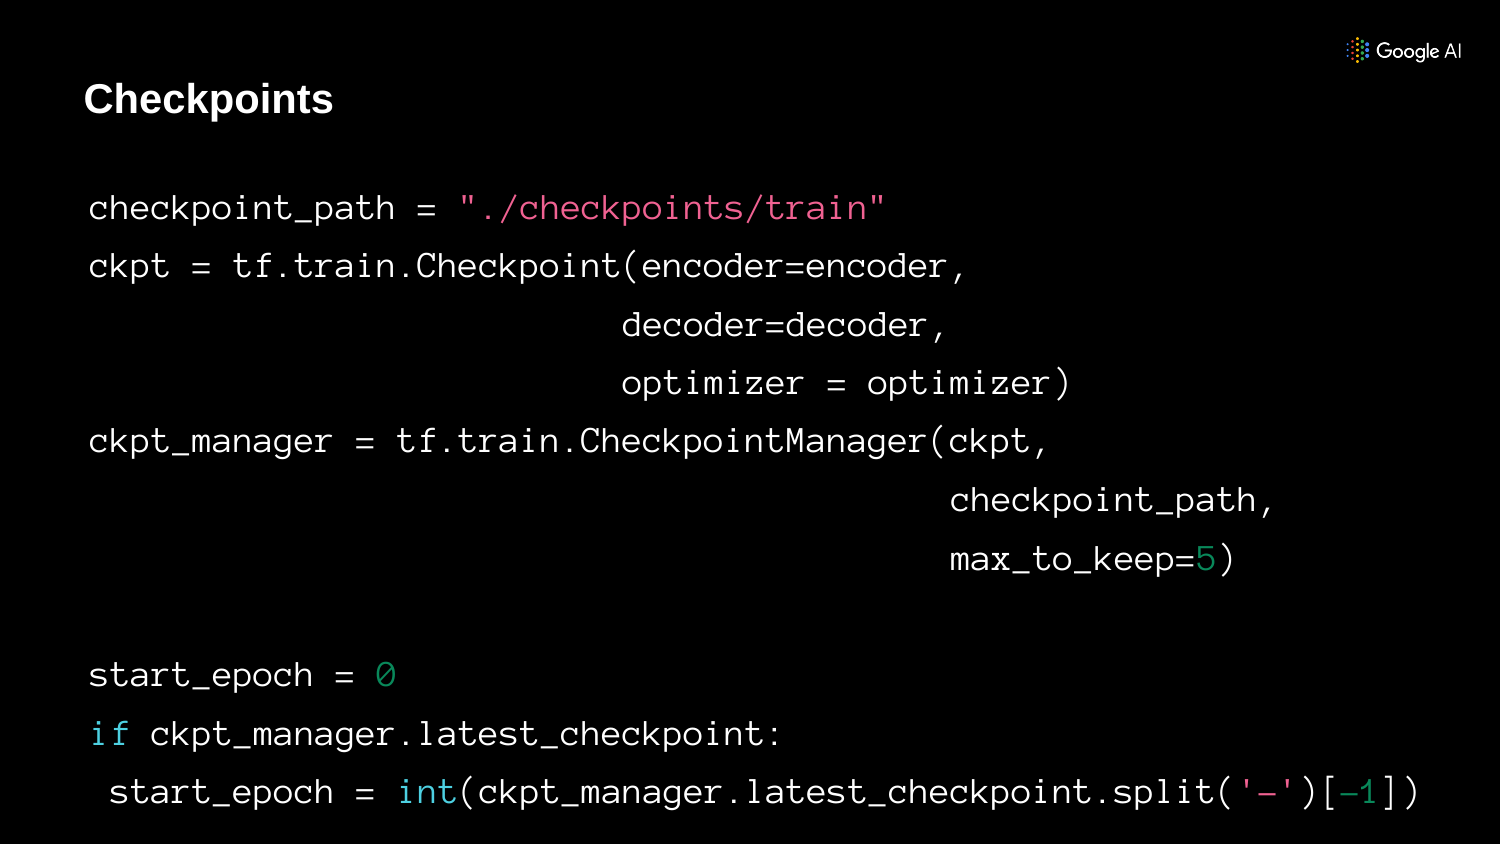

# Checkpoints
checkpoint_path = "./checkpoints/train"
ckpt = tf.train.Checkpoint(encoder=encoder,
                          decoder=decoder,
                          optimizer = optimizer)
ckpt_manager = tf.train.CheckpointManager(ckpt,
                                          checkpoint_path,
                                          max_to_keep=5)

start_epoch = 0
if ckpt_manager.latest_checkpoint:
 start_epoch = int(ckpt_manager.latest_checkpoint.split('-')[-1])